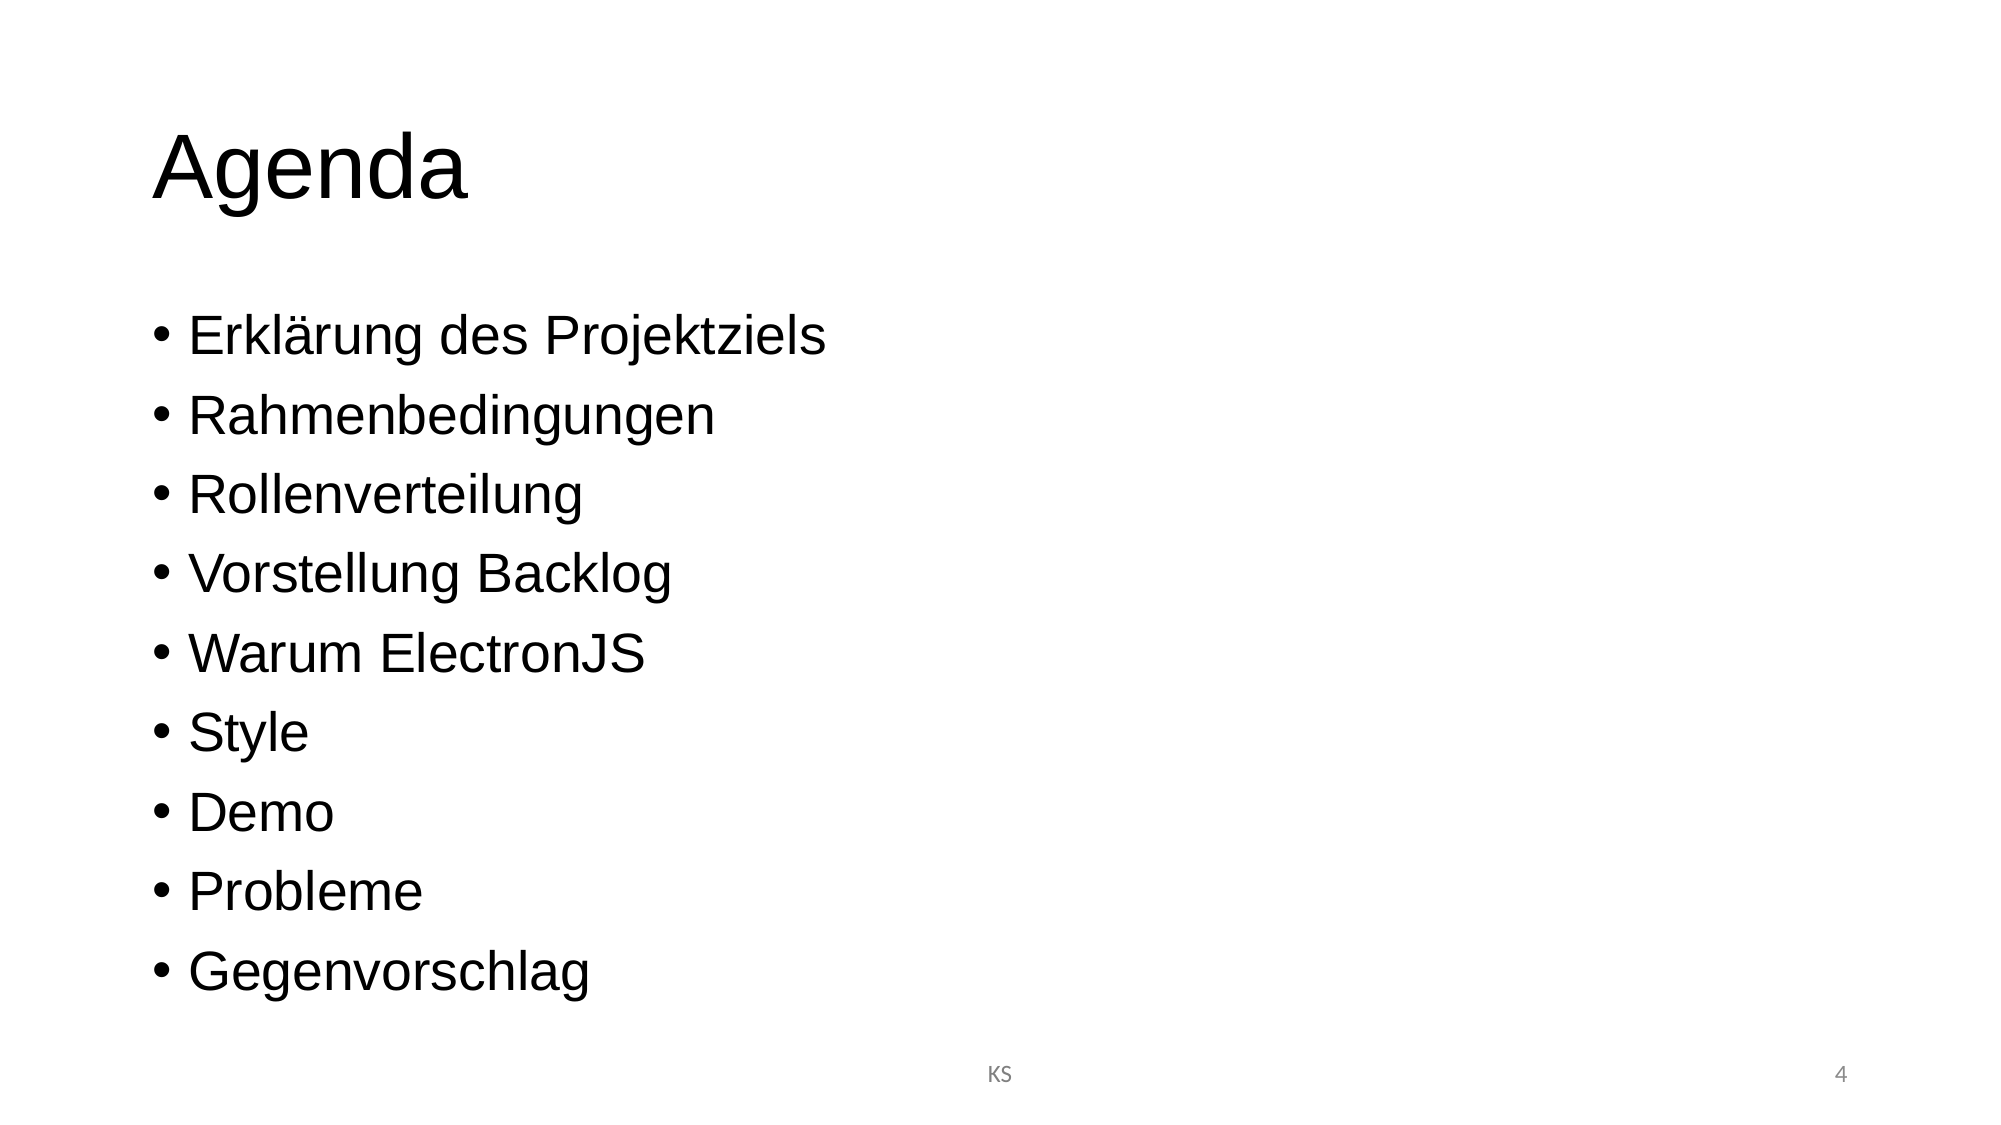

# Agenda
Erklärung des Projektziels
Rahmenbedingungen
Rollenverteilung
Vorstellung Backlog
Warum ElectronJS
Style
Demo
Probleme
Gegenvorschlag

4
KS